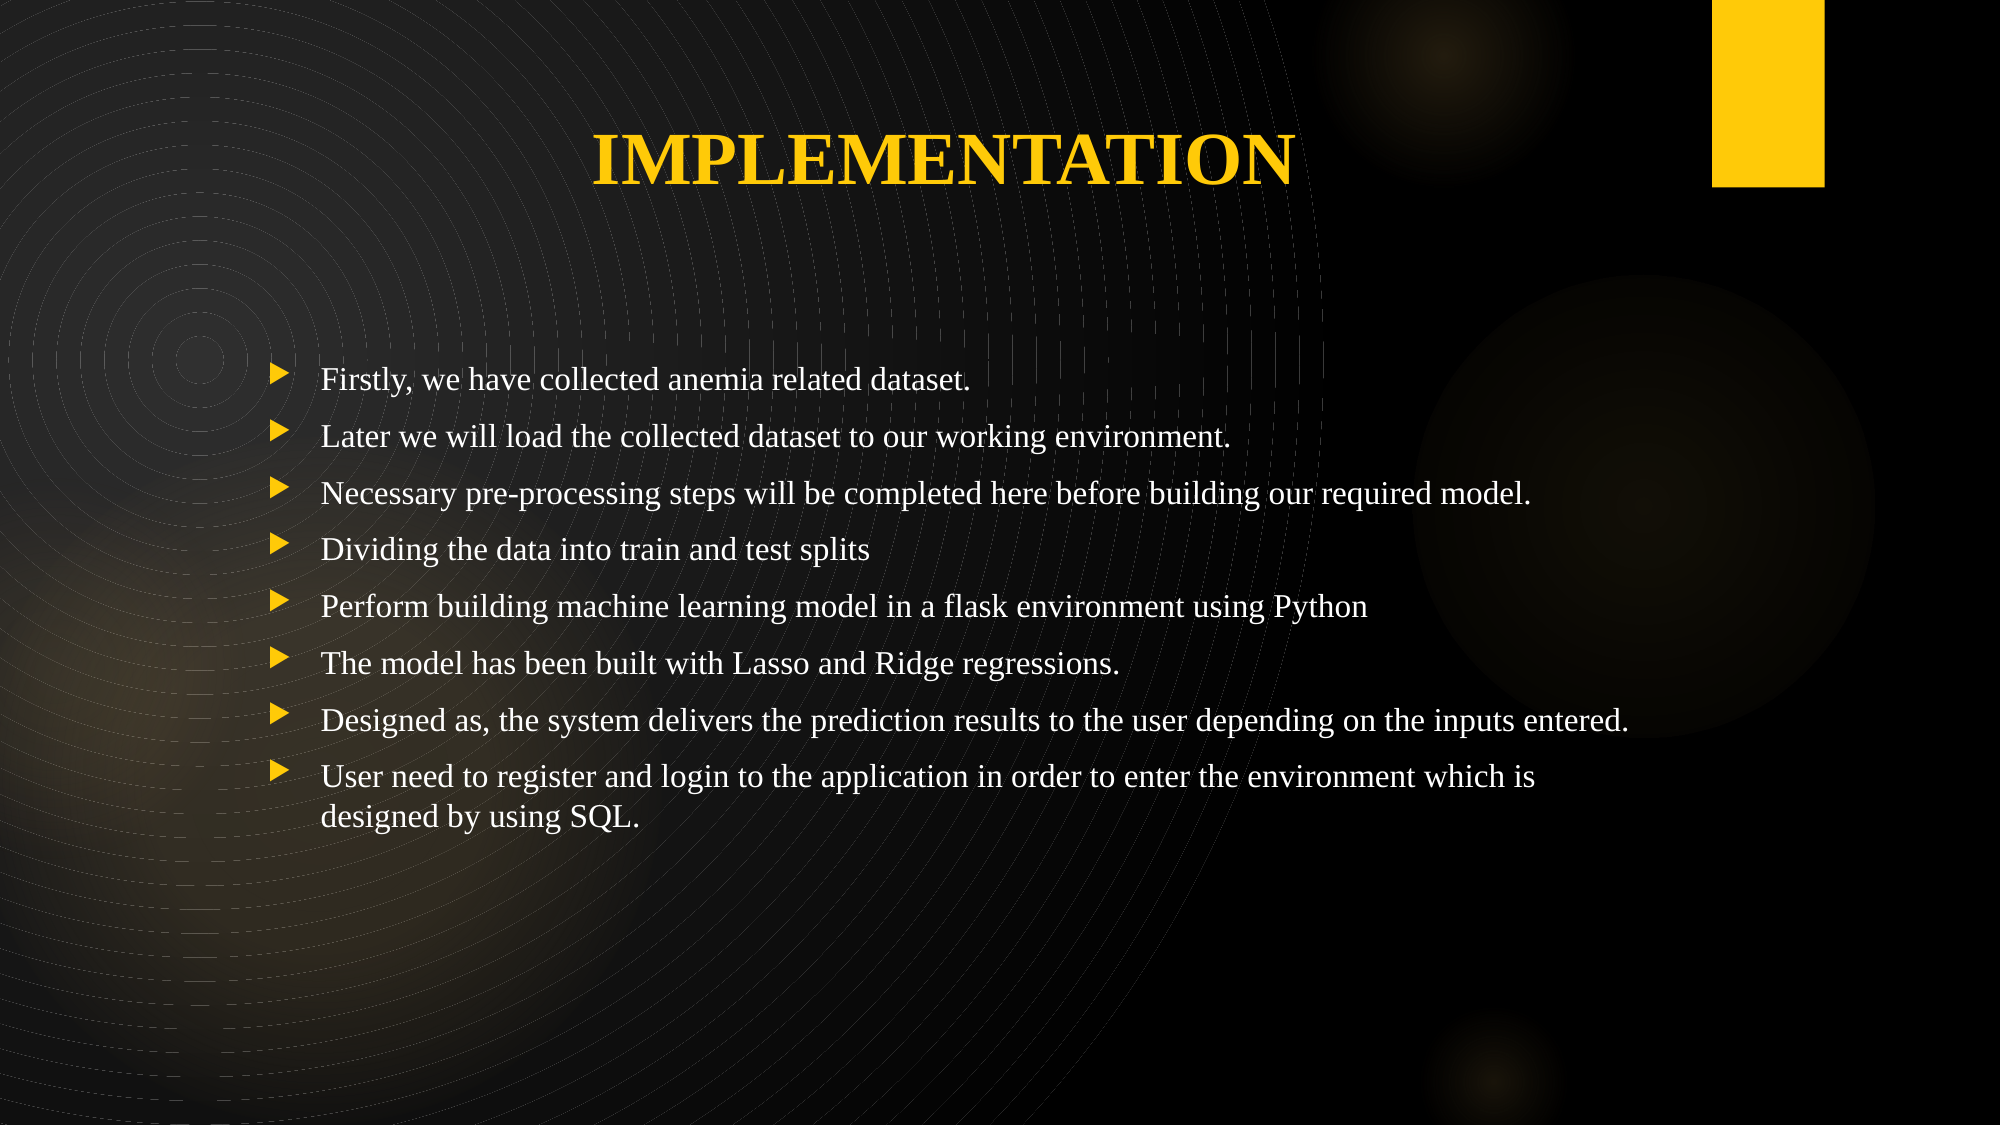

# IMPLEMENTATION
Firstly, we have collected anemia related dataset.
Later we will load the collected dataset to our working environment.
Necessary pre-processing steps will be completed here before building our required model.
Dividing the data into train and test splits
Perform building machine learning model in a flask environment using Python
The model has been built with Lasso and Ridge regressions.
Designed as, the system delivers the prediction results to the user depending on the inputs entered.
User need to register and login to the application in order to enter the environment which is designed by using SQL.